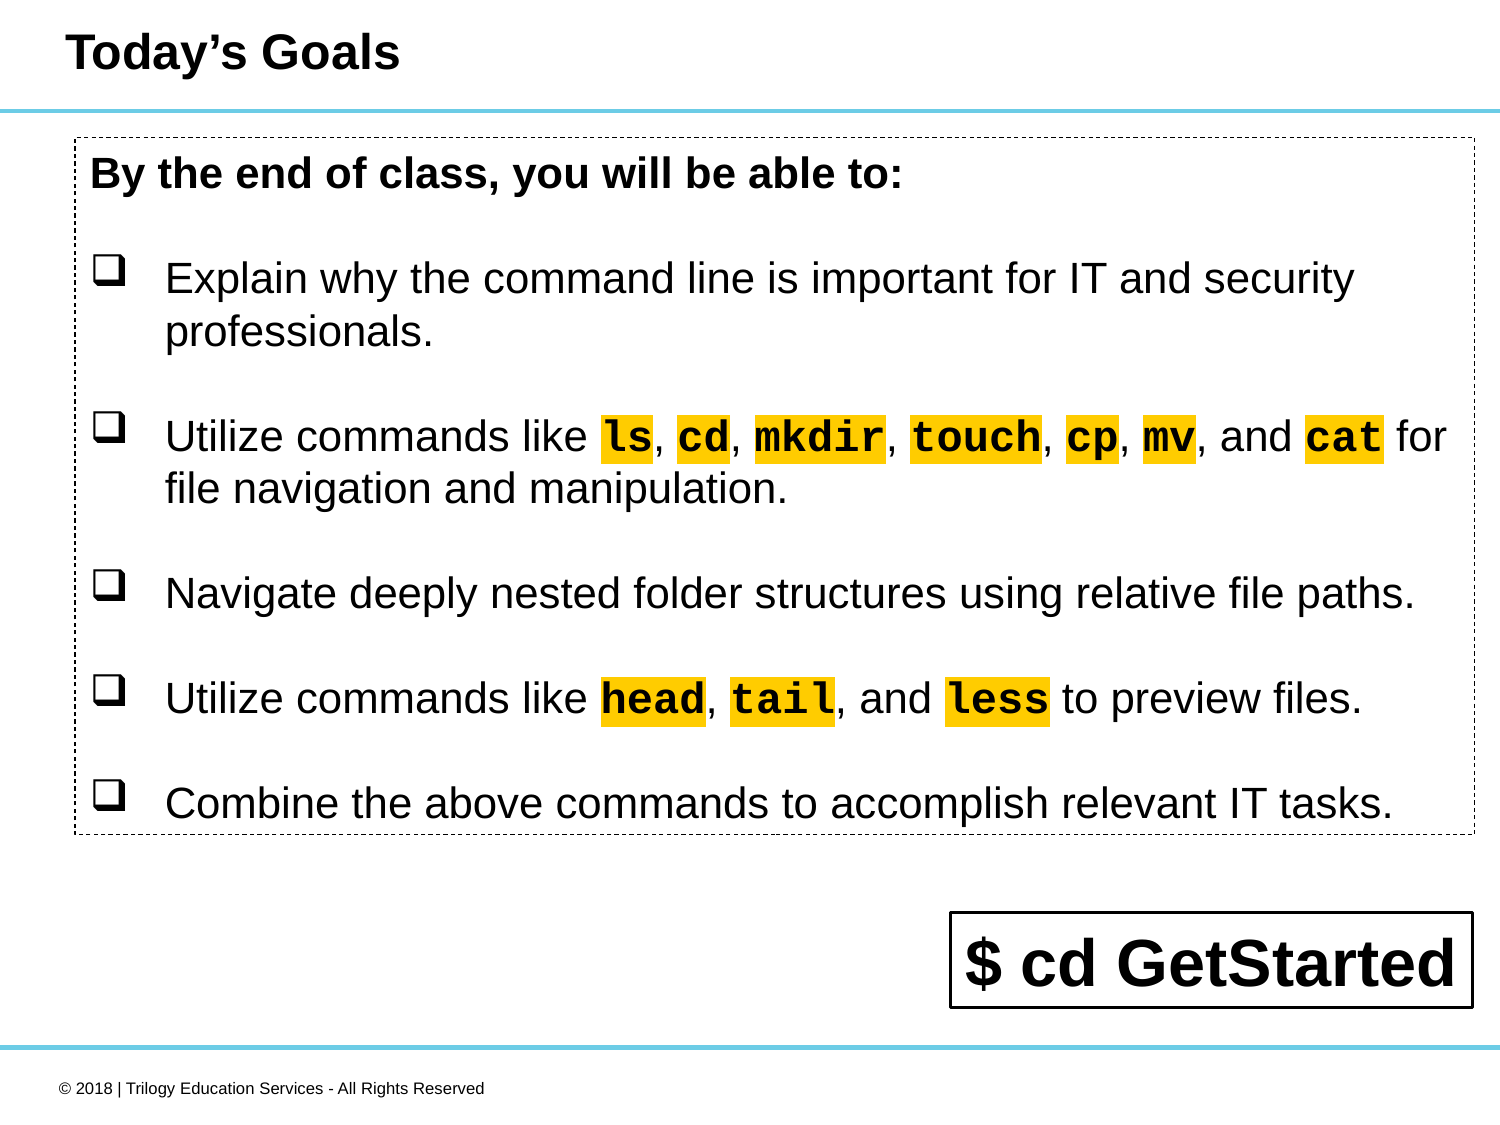

# Today’s Goals
By the end of class, you will be able to:

Explain why the command line is important for IT and security professionals.

Utilize commands like ls, cd, mkdir, touch, cp, mv, and cat for file navigation and manipulation.

Navigate deeply nested folder structures using relative file paths.

Utilize commands like head, tail, and less to preview files.

Combine the above commands to accomplish relevant IT tasks.
$ cd GetStarted